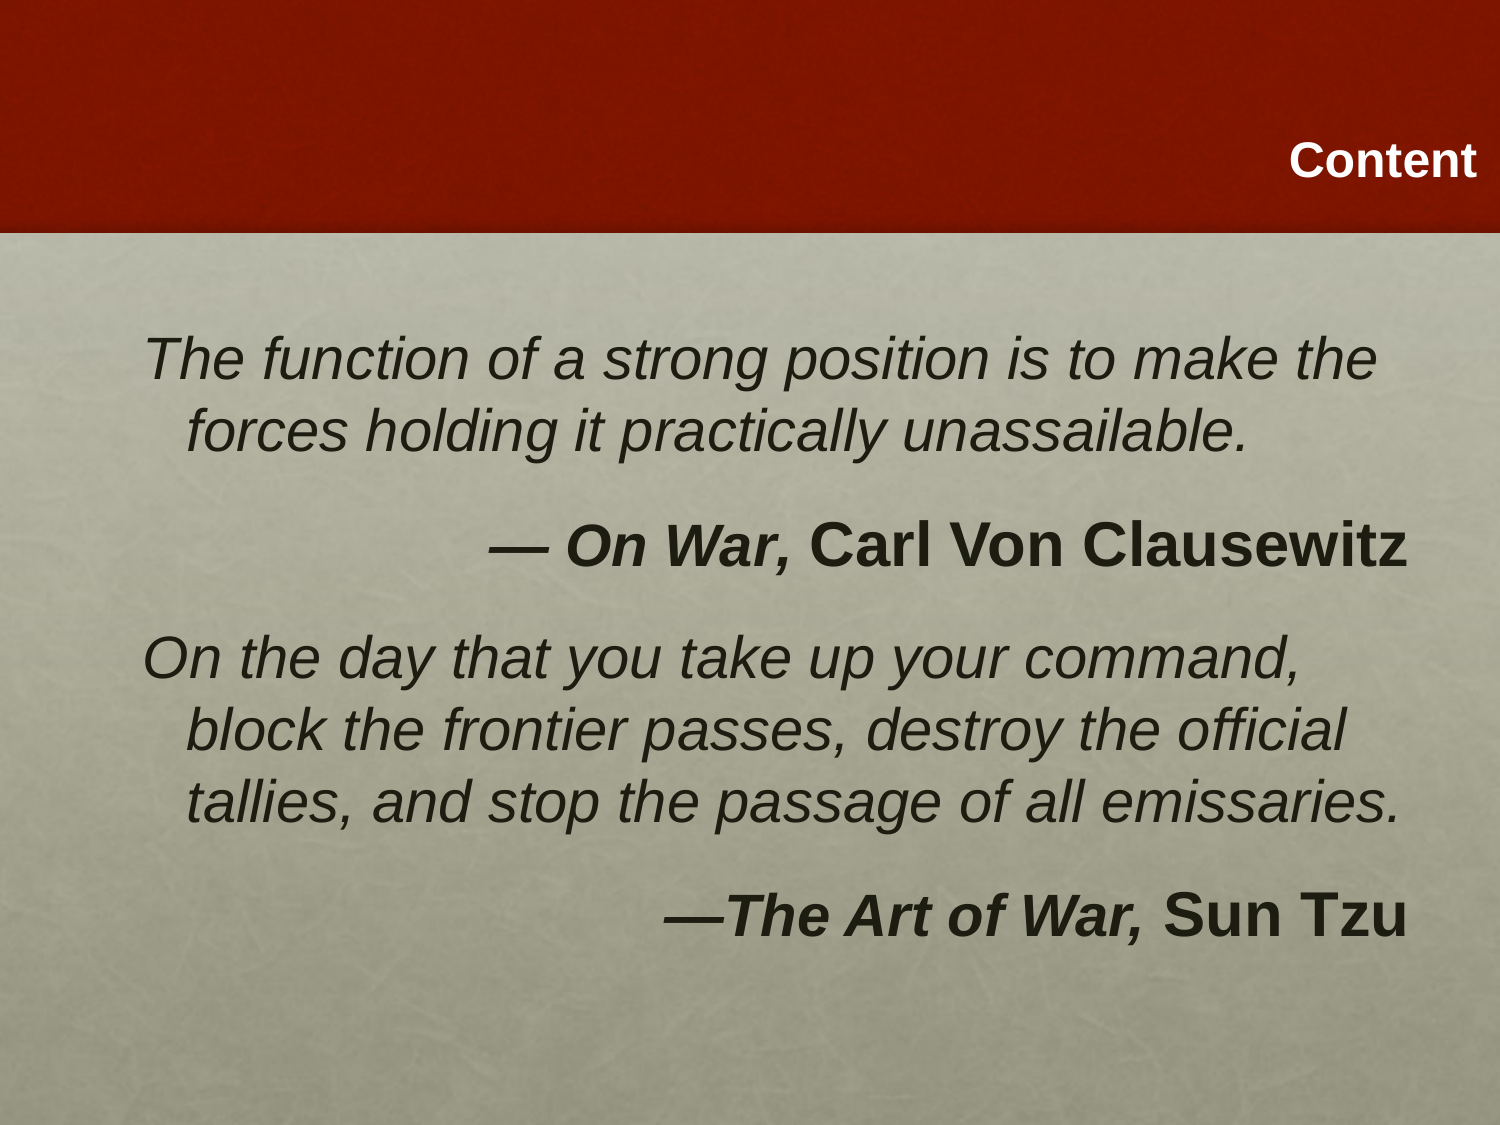

The function of a strong position is to make the forces holding it practically unassailable.
— On War, Carl Von Clausewitz
On the day that you take up your command, block the frontier passes, destroy the official tallies, and stop the passage of all emissaries.
—The Art of War, Sun Tzu